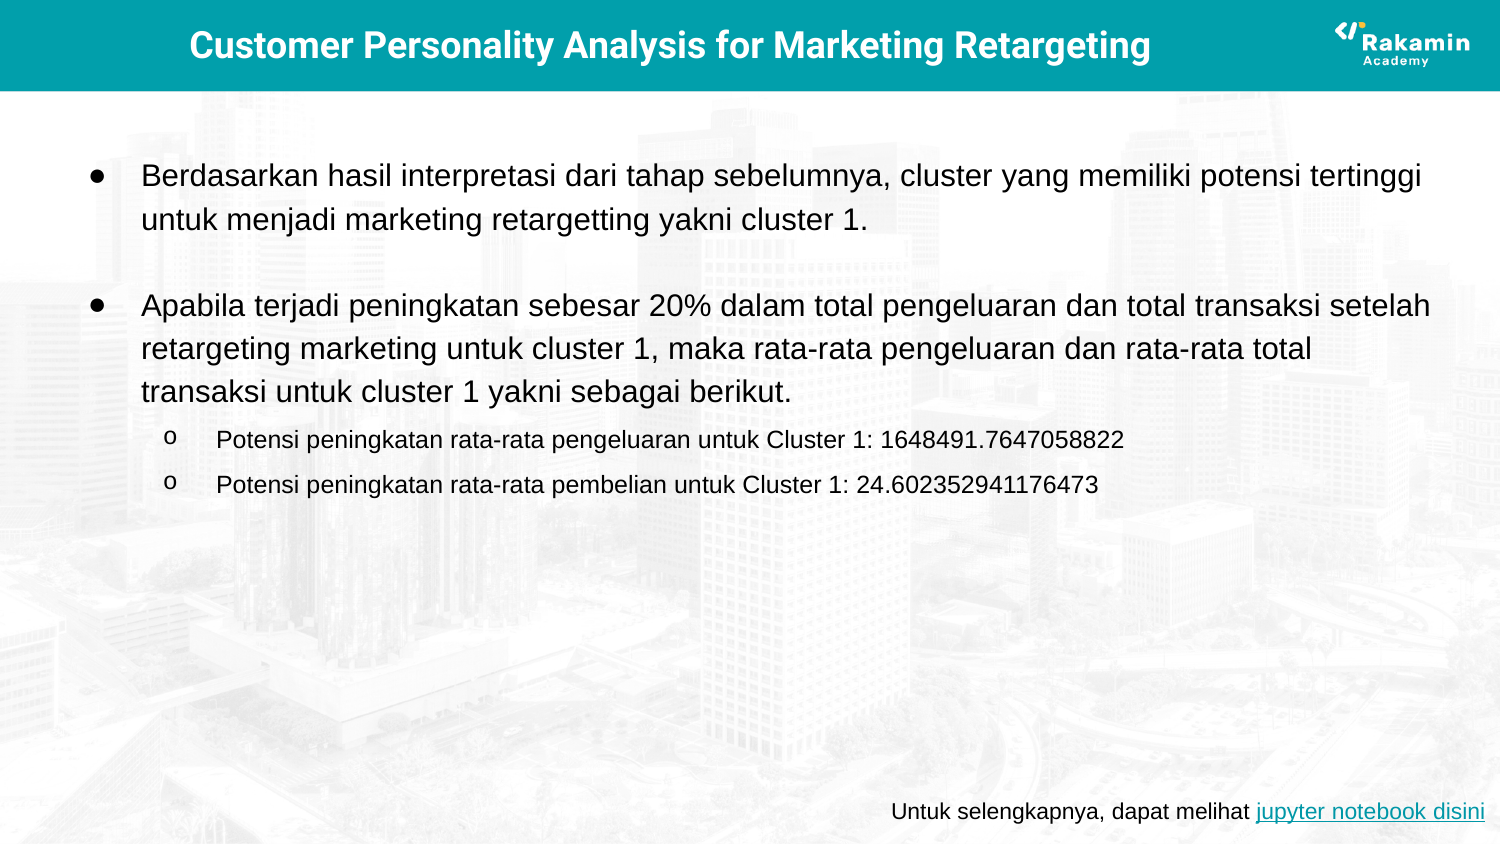

# Customer Personality Analysis for Marketing Retargeting
Berdasarkan hasil interpretasi dari tahap sebelumnya, cluster yang memiliki potensi tertinggi untuk menjadi marketing retargetting yakni cluster 1.

Apabila terjadi peningkatan sebesar 20% dalam total pengeluaran dan total transaksi setelah retargeting marketing untuk cluster 1, maka rata-rata pengeluaran dan rata-rata total transaksi untuk cluster 1 yakni sebagai berikut.
Potensi peningkatan rata-rata pengeluaran untuk Cluster 1: 1648491.7647058822
Potensi peningkatan rata-rata pembelian untuk Cluster 1: 24.602352941176473

Untuk selengkapnya, dapat melihat jupyter notebook disini